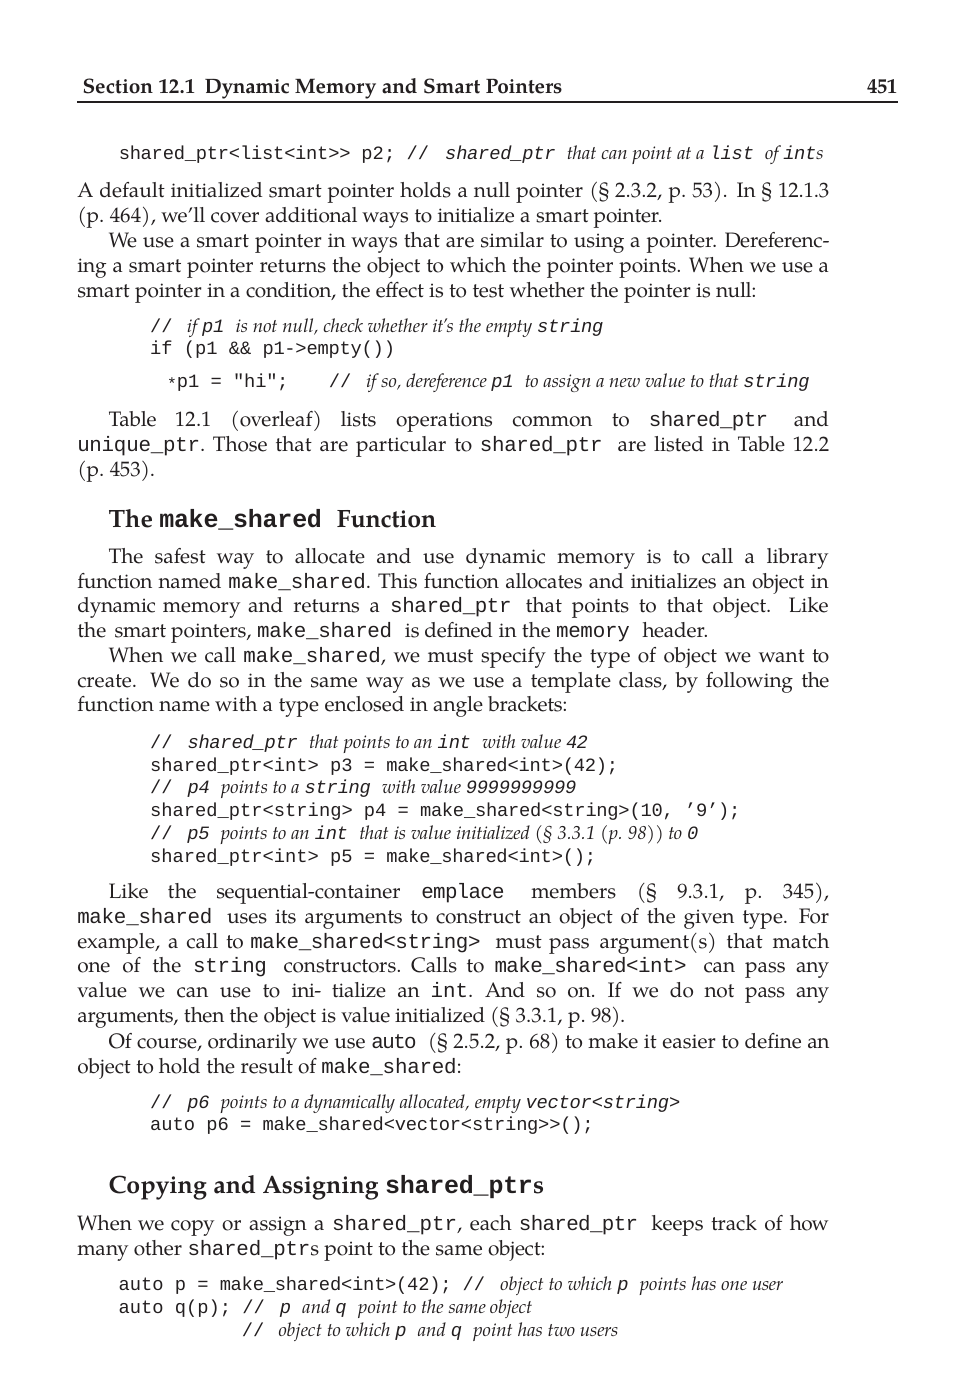

Section 12.1 Dynamic Memory and Smart Pointers
451

shared_ptr<list<int>> p2; // shared_ptr that can point at a list of ints
A default initialized smart pointer holds a null pointer (§ 2.3.2, p. 53). In § 12.1.3 (p. 464), we’ll cover additional ways to initialize a smart pointer.
We use a smart pointer in ways that are similar to using a pointer. Dereferenc- ing a smart pointer returns the object to which the pointer points. When we use a smart pointer in a condition, the effect is to test whether the pointer is null:
// if p1 is not null, check whether it’s the empty string
if (p1 && p1->empty())
*p1 = "hi";	// if so, dereference p1 to assign a new value to that string
Table 12.1 (overleaf) lists operations common to shared_ptr and unique_ptr. Those that are particular to shared_ptr are listed in Table 12.2 (p. 453).
The make_shared Function
The safest way to allocate and use dynamic memory is to call a library function named make_shared. This function allocates and initializes an object in dynamic memory and returns a shared_ptr that points to that object. Like the smart pointers, make_shared is defined in the memory header.
When we call make_shared, we must specify the type of object we want to create. We do so in the same way as we use a template class, by following the function name with a type enclosed in angle brackets:
// shared_ptr that points to an int with value 42
shared_ptr<int> p3 = make_shared<int>(42);
// p4 points to a string with value 9999999999
shared_ptr<string> p4 = make_shared<string>(10, ’9’);
// p5 points to an int that is value initialized (§ 3.3.1 (p. 98)) to 0
shared_ptr<int> p5 = make_shared<int>();
Like the sequential-container emplace members (§ 9.3.1, p. 345), make_shared uses its arguments to construct an object of the given type. For example, a call to make_shared<string> must pass argument(s) that match one of the string constructors. Calls to make_shared<int> can pass any value we can use to ini- tialize an int. And so on. If we do not pass any arguments, then the object is value initialized (§ 3.3.1, p. 98).
Of course, ordinarily we use auto (§ 2.5.2, p. 68) to make it easier to define an object to hold the result of make_shared:
// p6 points to a dynamically allocated, empty vector<string>
auto p6 = make_shared<vector<string>>();

Copying and Assigning shared_ptrs
When we copy or assign a shared_ptr, each shared_ptr keeps track of how many other shared_ptrs point to the same object:
auto p = make_shared<int>(42); // object to which p points has one user
auto q(p); // p and q point to the same object
// object to which p and q point has two users